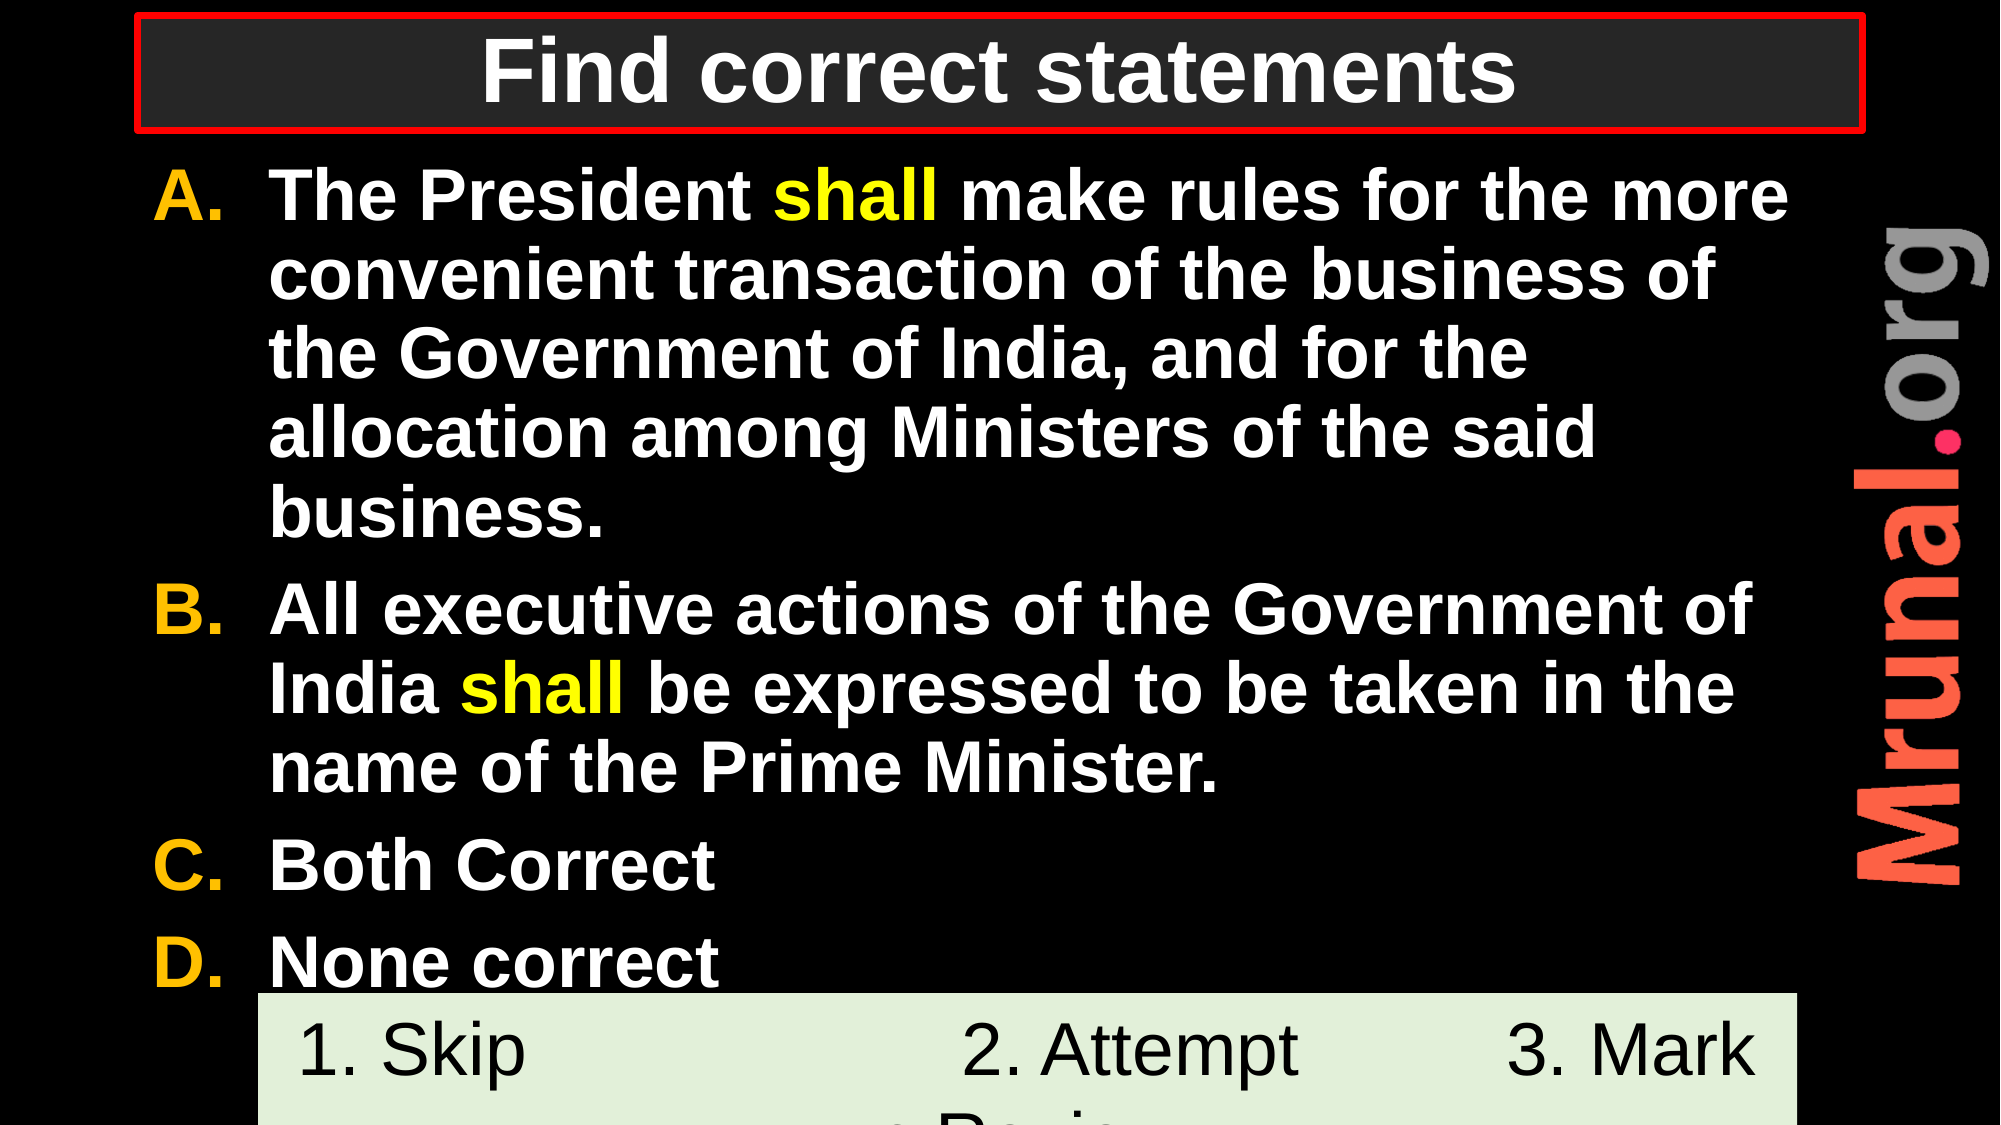

# Find correct statements
The President shall make rules for the more convenient transaction of the business of the Government of India, and for the allocation among Ministers of the said business.
All executive actions of the Government of India shall be expressed to be taken in the name of the Prime Minister.
Both Correct
None correct